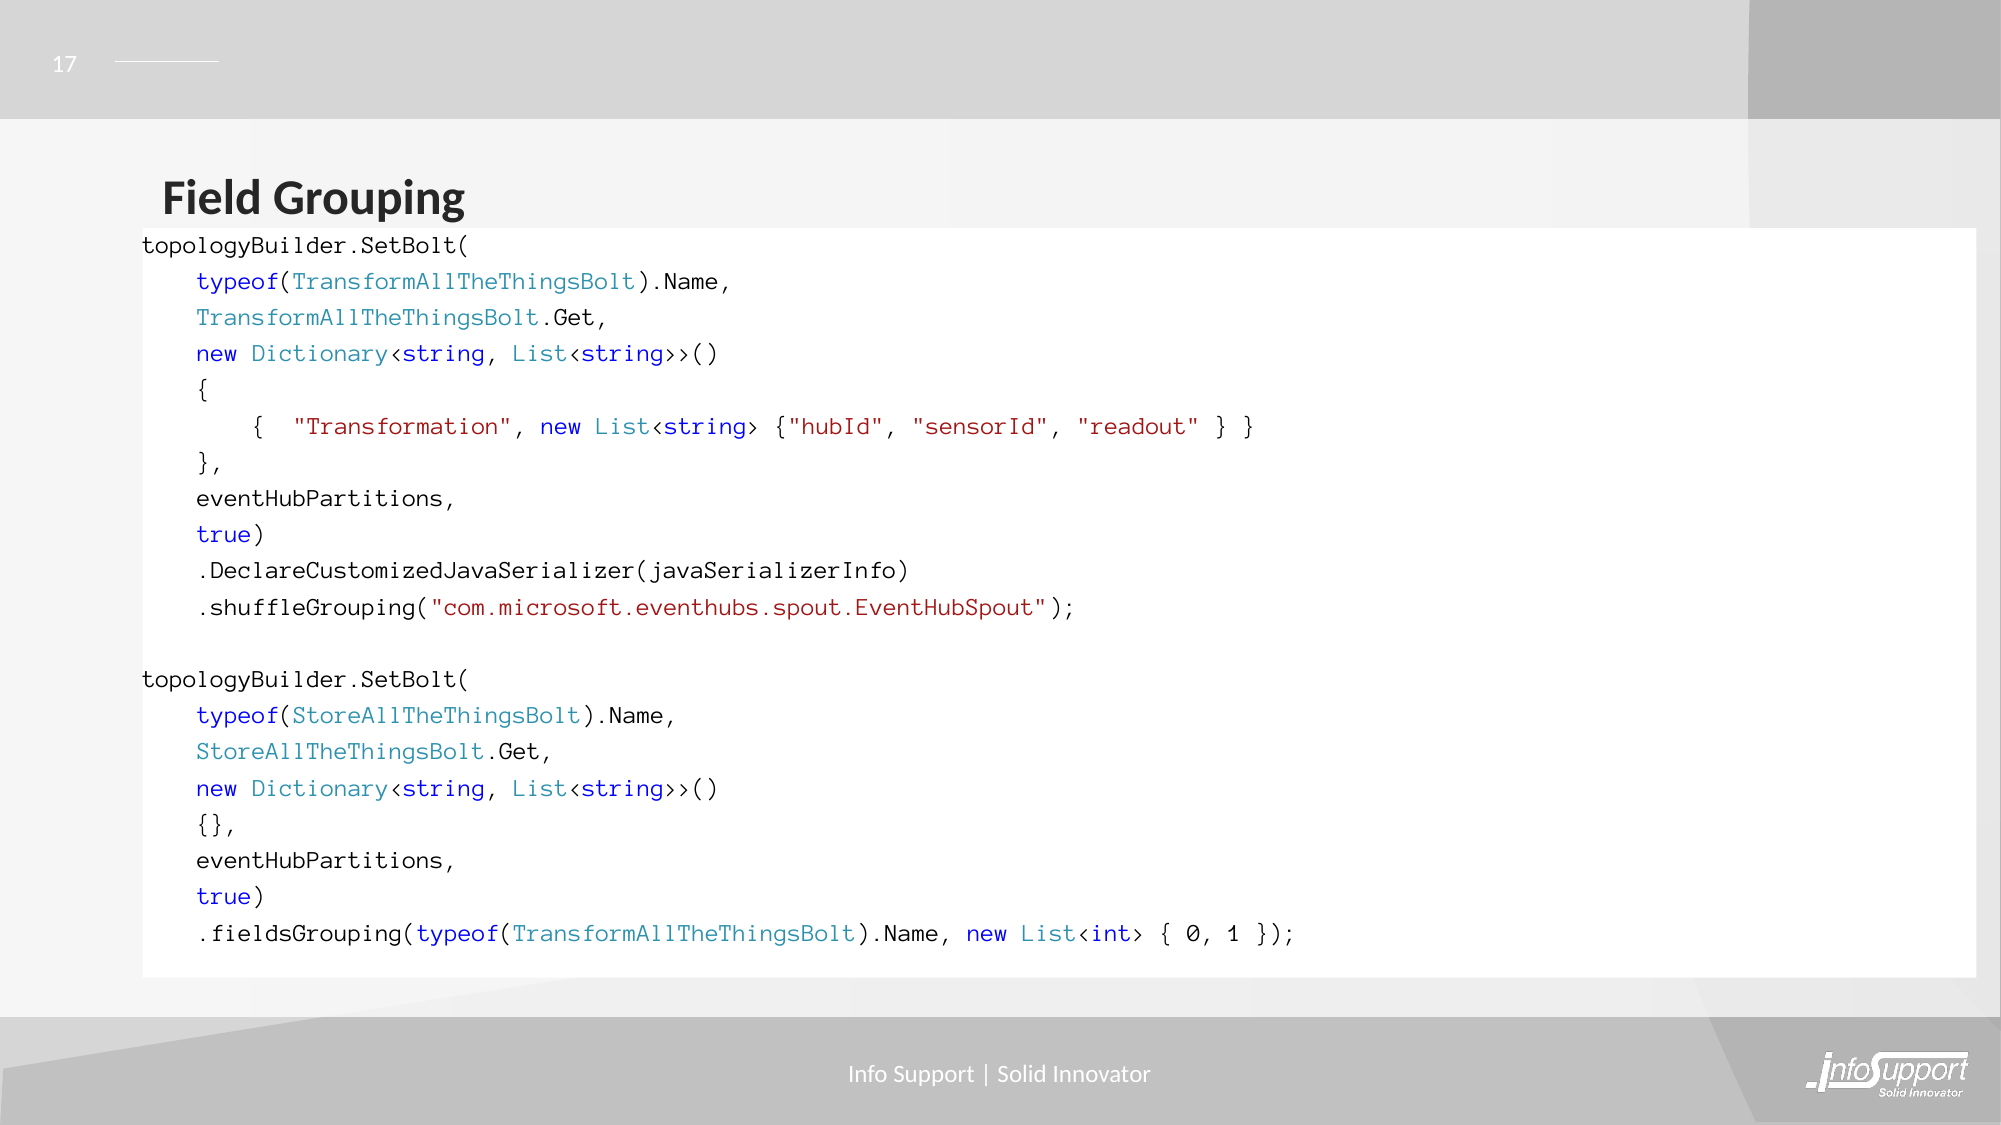

17

# Field Grouping
topologyBuilder.SetBolt(
    typeof(TransformAllTheThingsBolt).Name,
    TransformAllTheThingsBolt.Get,
    new Dictionary<string, List<string>>()
    {
        {  "Transformation", new List<string> {"hubId", "sensorId", "readout" } }
    },
    eventHubPartitions,
    true)
    .DeclareCustomizedJavaSerializer(javaSerializerInfo)
    .shuffleGrouping("com.microsoft.eventhubs.spout.EventHubSpout");

topologyBuilder.SetBolt(
    typeof(StoreAllTheThingsBolt).Name,
    StoreAllTheThingsBolt.Get,
    new Dictionary<string, List<string>>()
    {},
    eventHubPartitions,
    true)
    .fieldsGrouping(typeof(TransformAllTheThingsBolt).Name, new List<int> { 0, 1 });
Info Support | Solid Innovator